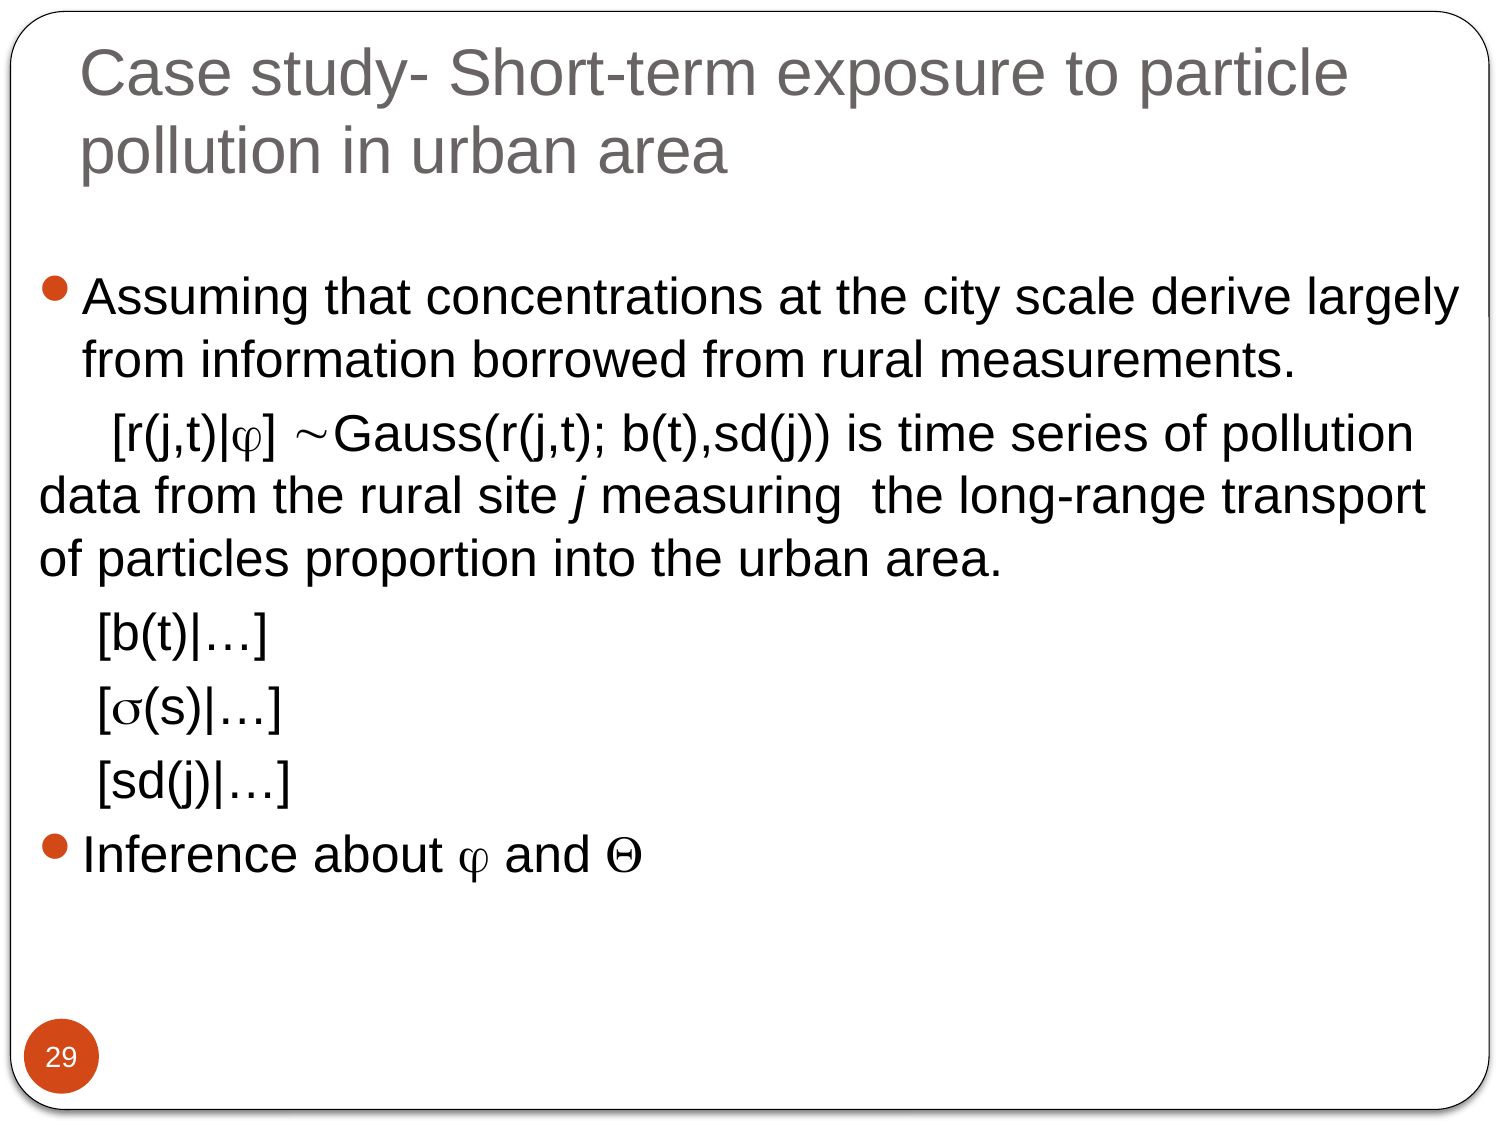

# Case study- Short-term exposure to particle pollution in urban area
Assuming that concentrations at the city scale derive largely from information borrowed from rural measurements.
     [r(j,t)|ϕ] ∼Gauss(r(j,t); b(t),sd(j)) is time series of pollution data from the rural site j measuring  the long-range transport of particles proportion into the urban area.
    [b(t)|…]
    [σ(s)|…]
    [sd(j)|…]
Inference about ϕ and Θ
29